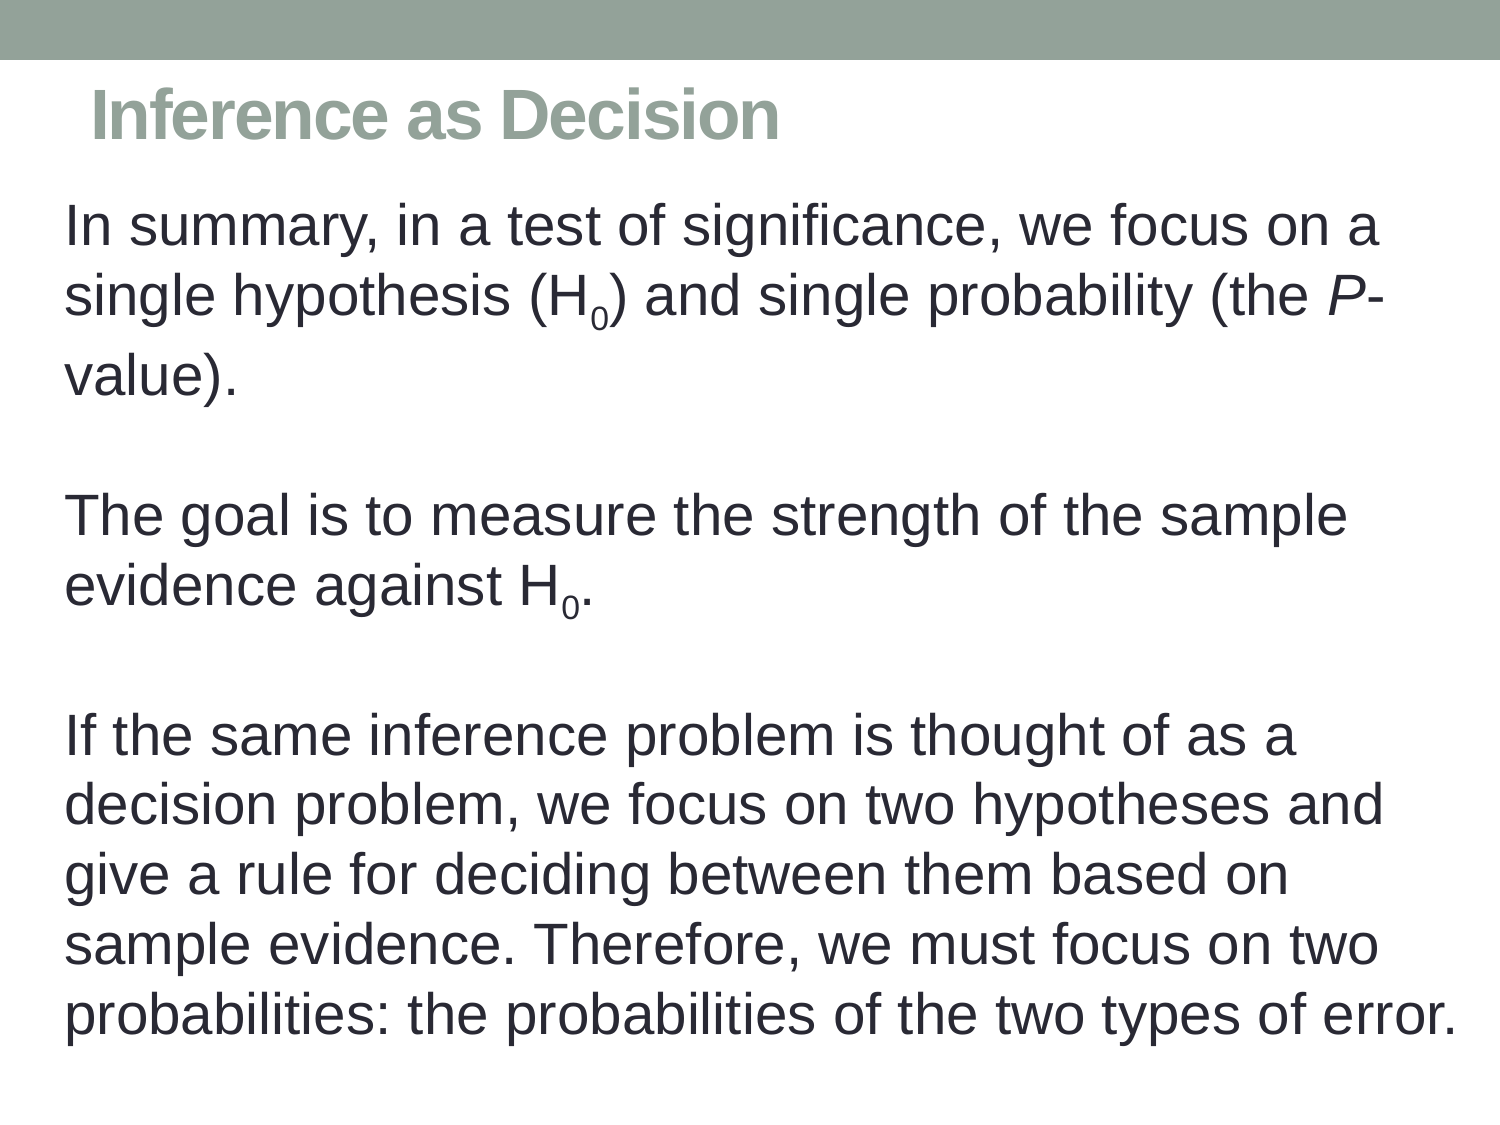

# Inference as Decision
In summary, in a test of significance, we focus on a single hypothesis (H0) and single probability (the P-value).

The goal is to measure the strength of the sample evidence against H0.

If the same inference problem is thought of as a decision problem, we focus on two hypotheses and give a rule for deciding between them based on sample evidence. Therefore, we must focus on two probabilities: the probabilities of the two types of error.